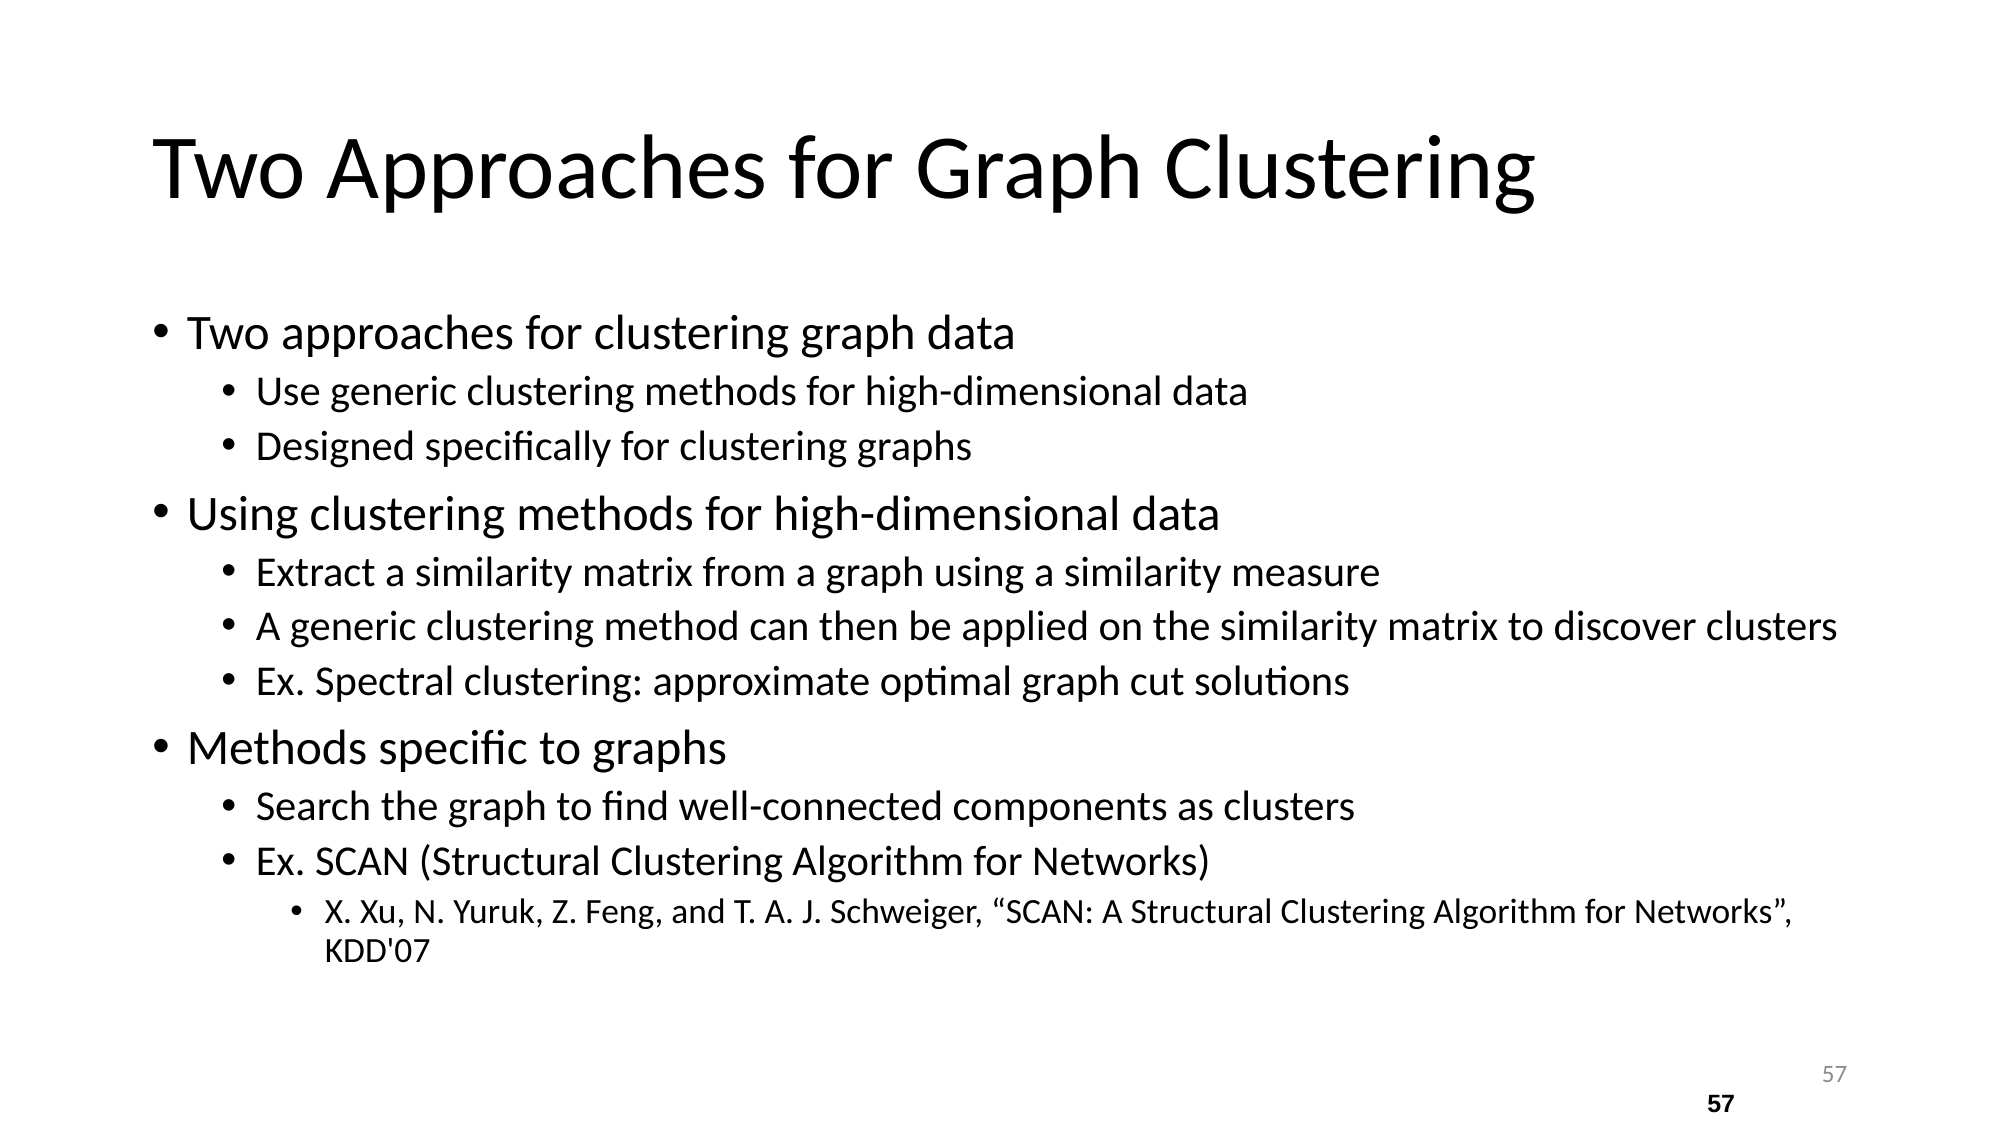

# Two Approaches for Graph Clustering
Two approaches for clustering graph data
Use generic clustering methods for high-dimensional data
Designed specifically for clustering graphs
Using clustering methods for high-dimensional data
Extract a similarity matrix from a graph using a similarity measure
A generic clustering method can then be applied on the similarity matrix to discover clusters
Ex. Spectral clustering: approximate optimal graph cut solutions
Methods specific to graphs
Search the graph to find well-connected components as clusters
Ex. SCAN (Structural Clustering Algorithm for Networks)
X. Xu, N. Yuruk, Z. Feng, and T. A. J. Schweiger, “SCAN: A Structural Clustering Algorithm for Networks”, KDD'07
57
57